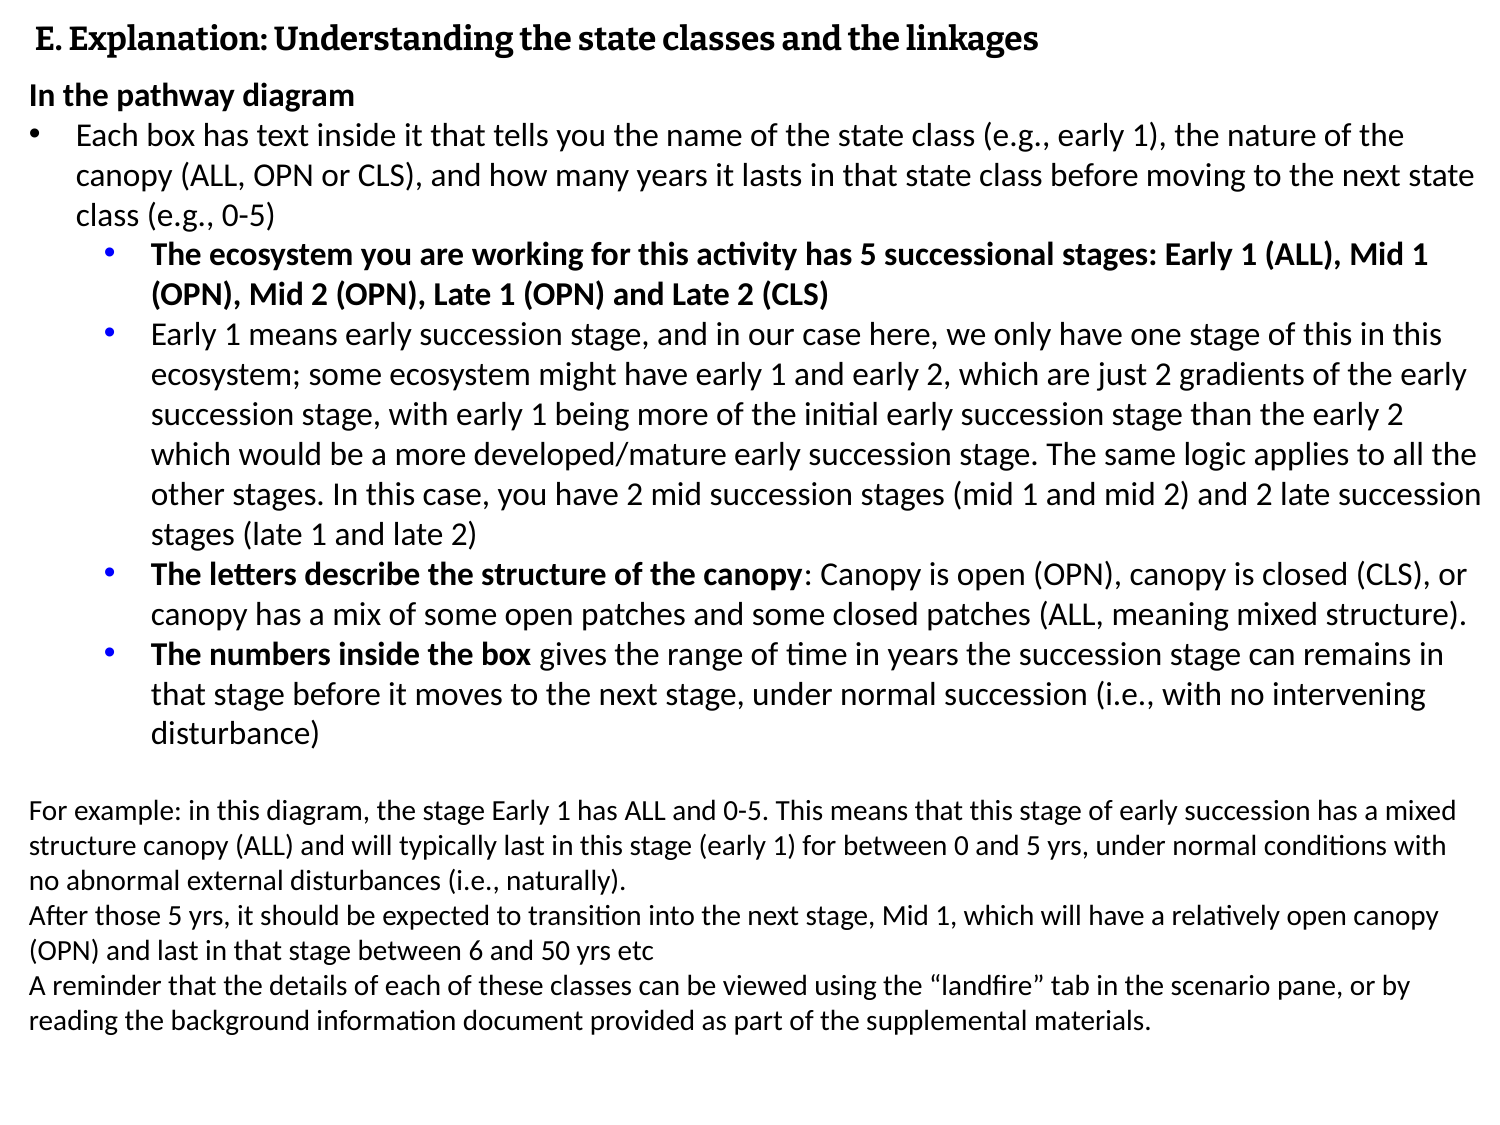

E. Explanation: Understanding the state classes and the linkages
In the pathway diagram
Each box has text inside it that tells you the name of the state class (e.g., early 1), the nature of the canopy (ALL, OPN or CLS), and how many years it lasts in that state class before moving to the next state class (e.g., 0-5)
The ecosystem you are working for this activity has 5 successional stages: Early 1 (ALL), Mid 1 (OPN), Mid 2 (OPN), Late 1 (OPN) and Late 2 (CLS)
Early 1 means early succession stage, and in our case here, we only have one stage of this in this ecosystem; some ecosystem might have early 1 and early 2, which are just 2 gradients of the early succession stage, with early 1 being more of the initial early succession stage than the early 2 which would be a more developed/mature early succession stage. The same logic applies to all the other stages. In this case, you have 2 mid succession stages (mid 1 and mid 2) and 2 late succession stages (late 1 and late 2)
The letters describe the structure of the canopy: Canopy is open (OPN), canopy is closed (CLS), or canopy has a mix of some open patches and some closed patches (ALL, meaning mixed structure).
The numbers inside the box gives the range of time in years the succession stage can remains in that stage before it moves to the next stage, under normal succession (i.e., with no intervening disturbance)

For example: in this diagram, the stage Early 1 has ALL and 0-5. This means that this stage of early succession has a mixed structure canopy (ALL) and will typically last in this stage (early 1) for between 0 and 5 yrs, under normal conditions with no abnormal external disturbances (i.e., naturally).
After those 5 yrs, it should be expected to transition into the next stage, Mid 1, which will have a relatively open canopy (OPN) and last in that stage between 6 and 50 yrs etc
A reminder that the details of each of these classes can be viewed using the “landfire” tab in the scenario pane, or by reading the background information document provided as part of the supplemental materials.